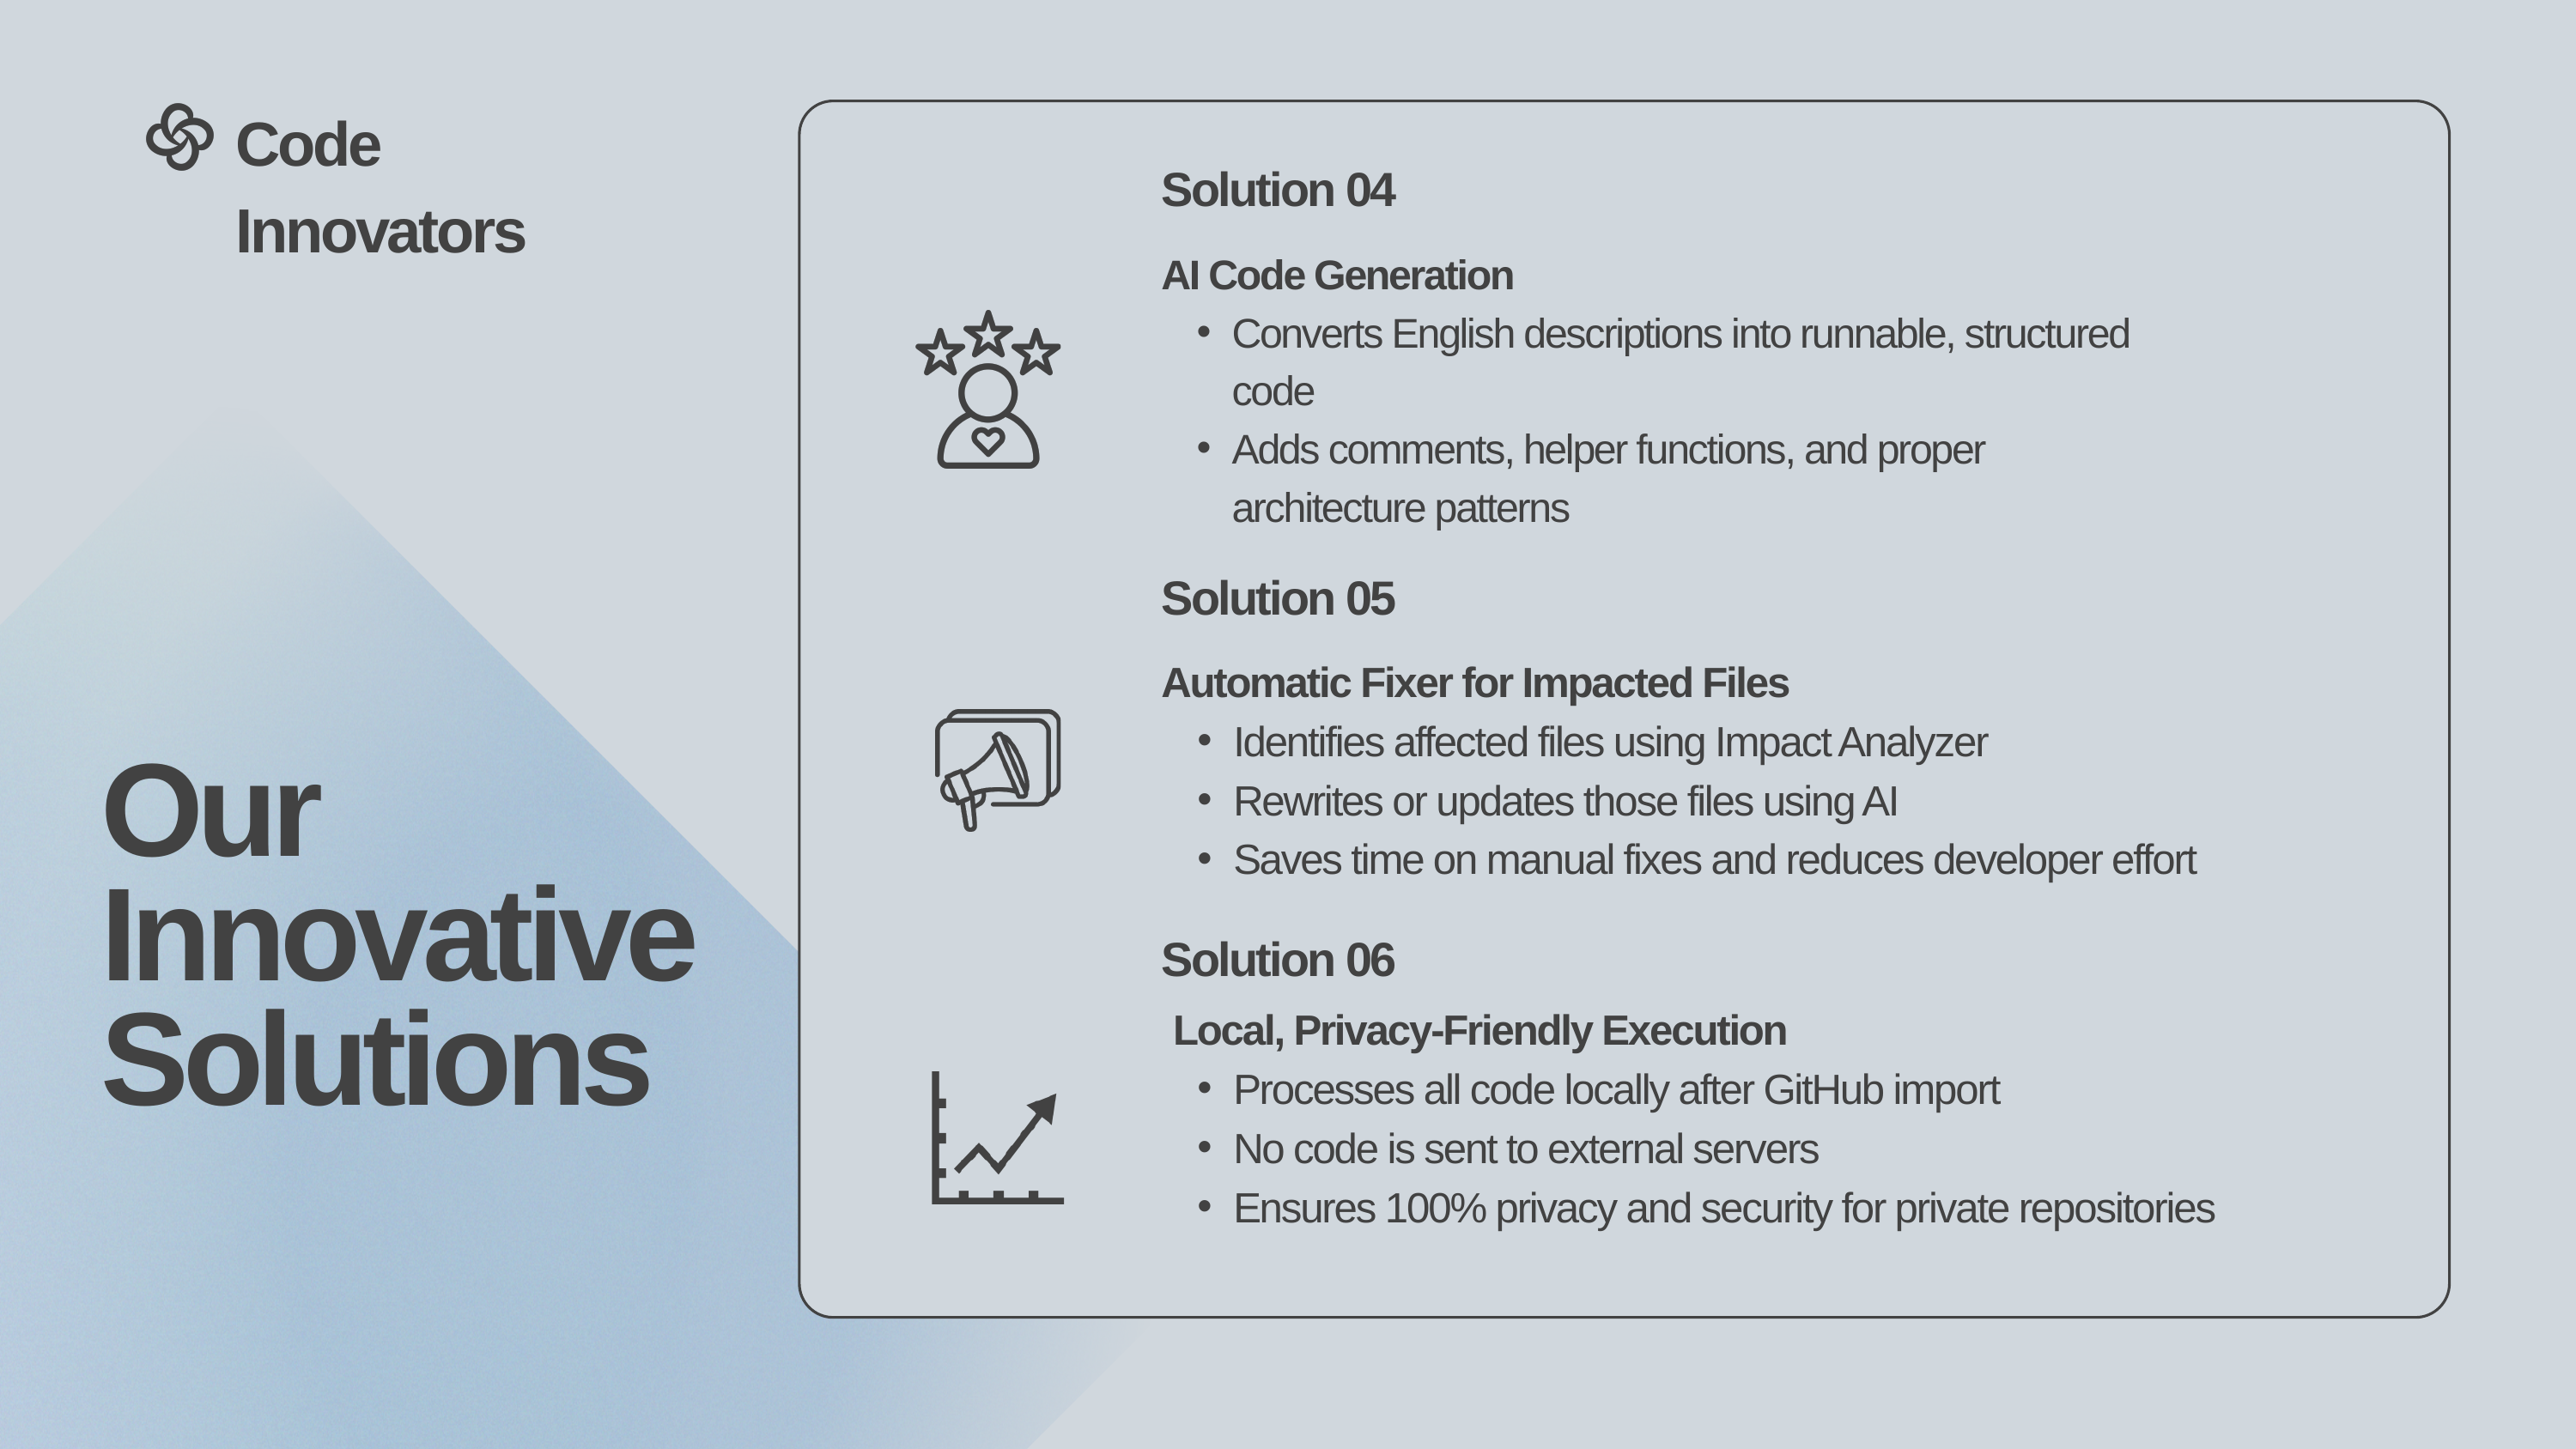

Code Innovators

Solution 04
AI Code Generation
Converts English descriptions into runnable, structured code
Adds comments, helper functions, and proper architecture patterns

Solution 05
Automatic Fixer for Impacted Files
Identifies affected files using Impact Analyzer
Rewrites or updates those files using AI
Saves time on manual fixes and reduces developer effort

Our Innovative Solutions
Solution 06
 Local, Privacy-Friendly Execution
Processes all code locally after GitHub import
No code is sent to external servers
Ensures 100% privacy and security for private repositories